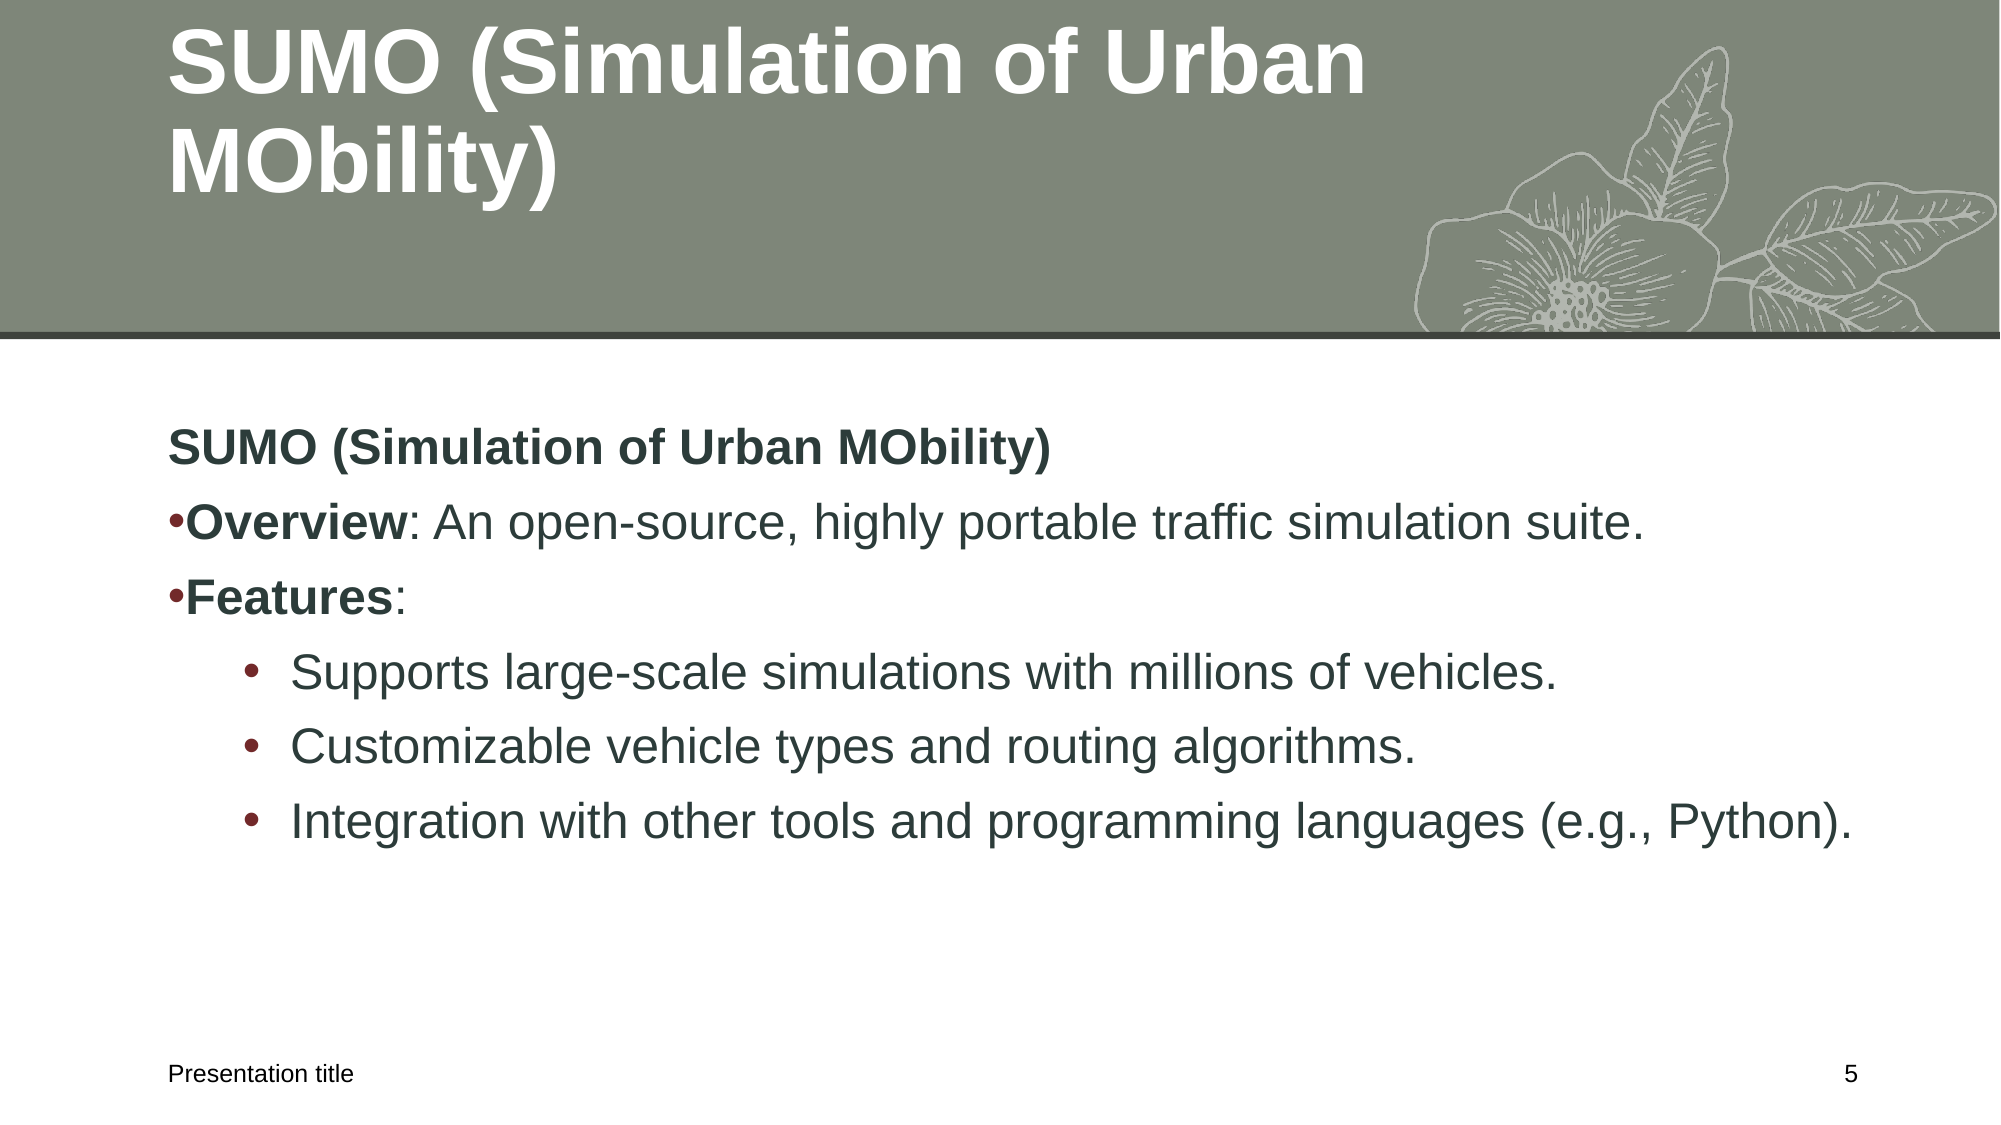

# SUMO (Simulation of Urban MObility)
SUMO (Simulation of Urban MObility)
Overview: An open-source, highly portable traffic simulation suite.
Features:
Supports large-scale simulations with millions of vehicles.
Customizable vehicle types and routing algorithms.
Integration with other tools and programming languages (e.g., Python).

Presentation title
5